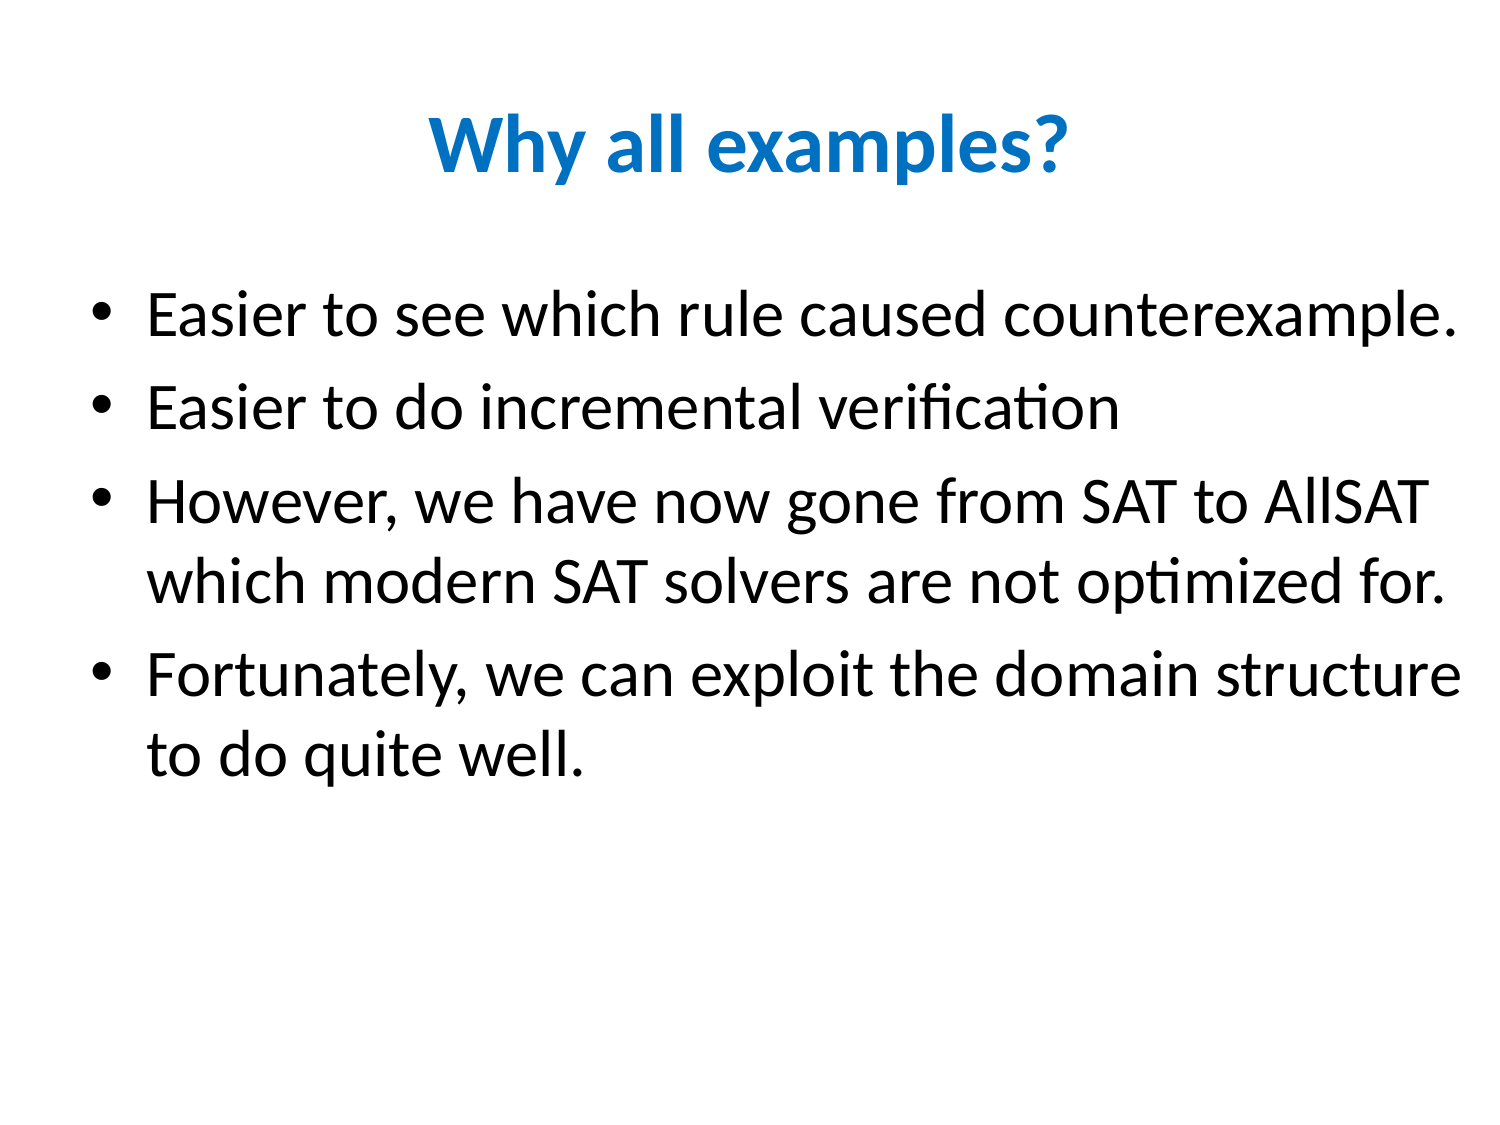

# Why all examples?
Easier to see which rule caused counterexample.
Easier to do incremental verification
However, we have now gone from SAT to AllSAT which modern SAT solvers are not optimized for.
Fortunately, we can exploit the domain structure to do quite well.